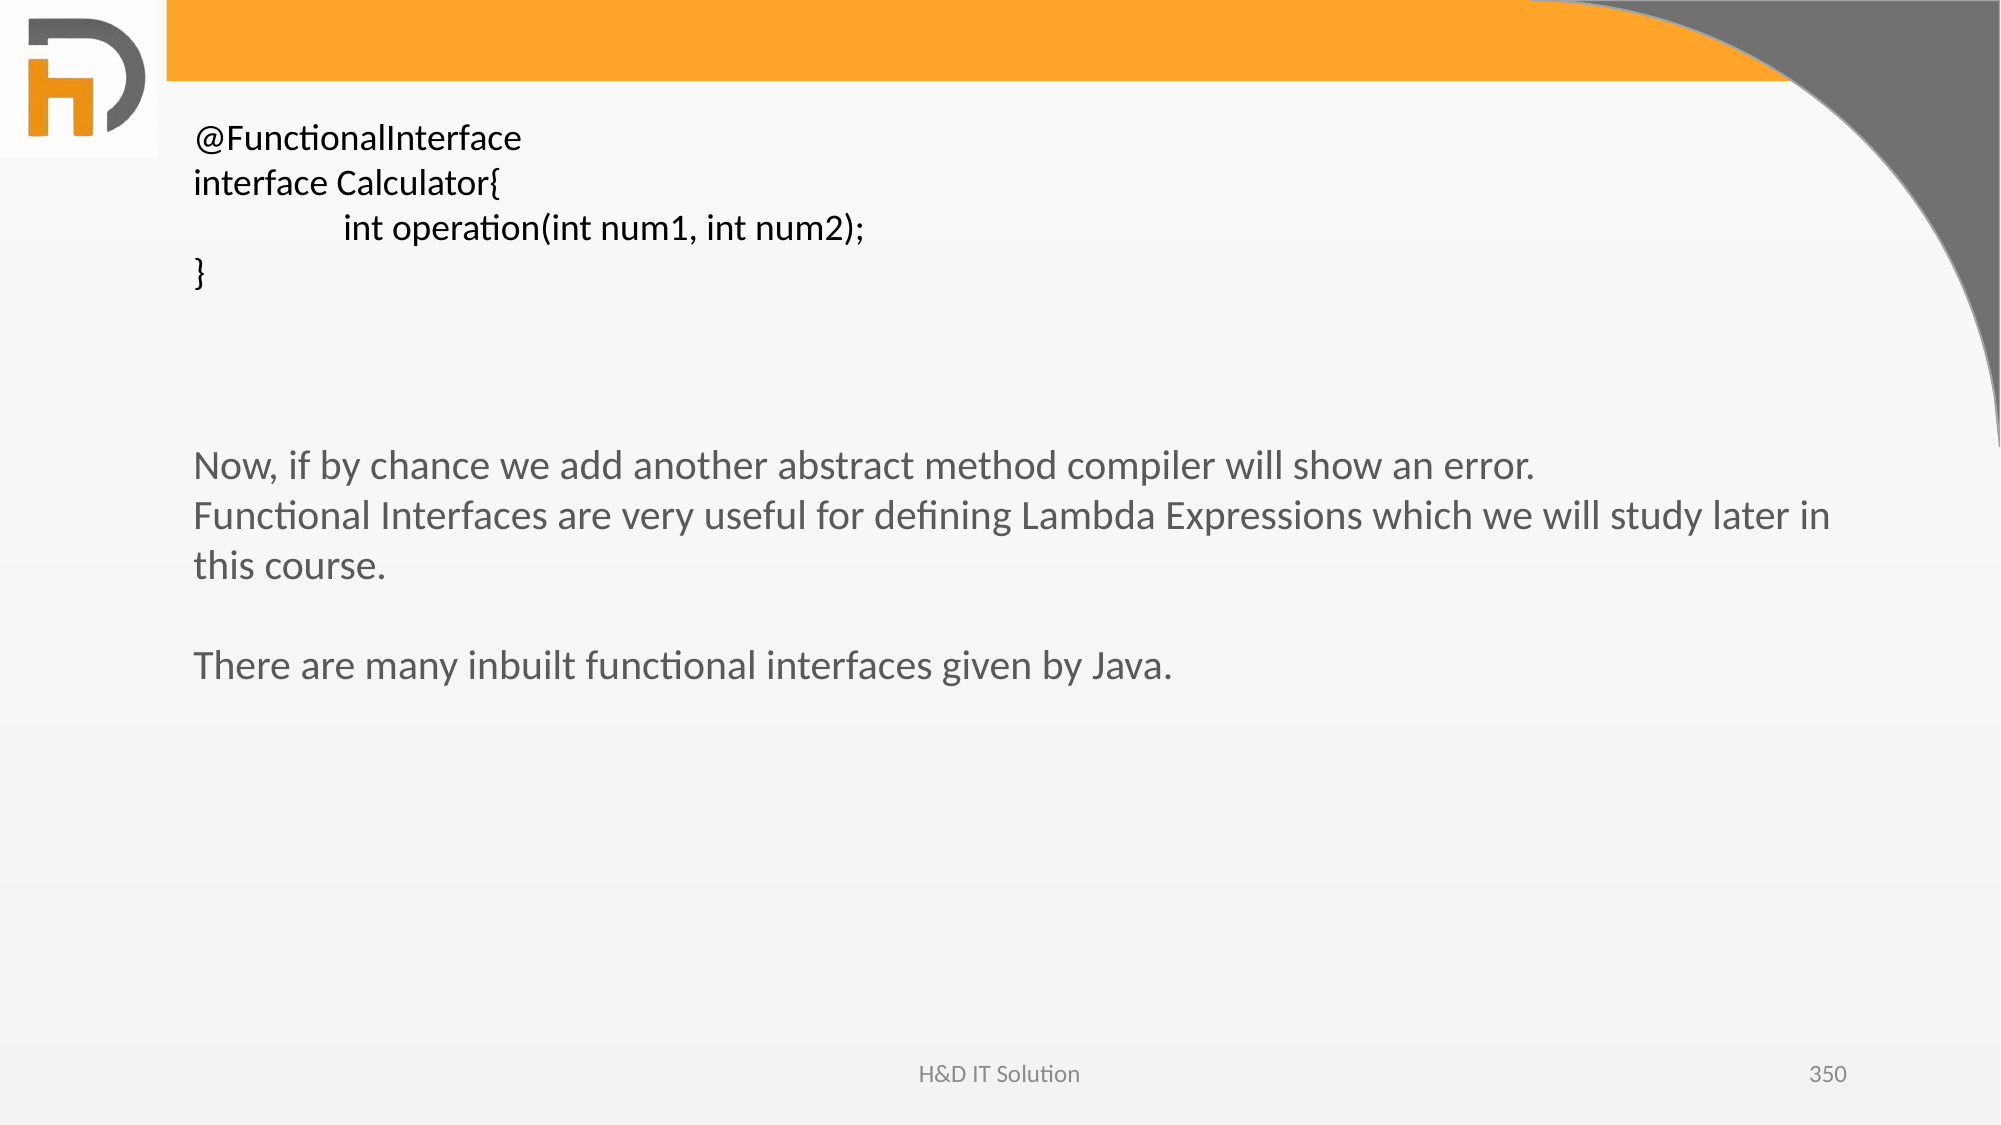

@FunctionalInterface
interface Calculator{
	int operation(int num1, int num2);
}
Now, if by chance we add another abstract method compiler will show an error.
Functional Interfaces are very useful for defining Lambda Expressions which we will study later in this course.

There are many inbuilt functional interfaces given by Java.
H&D IT Solution
350